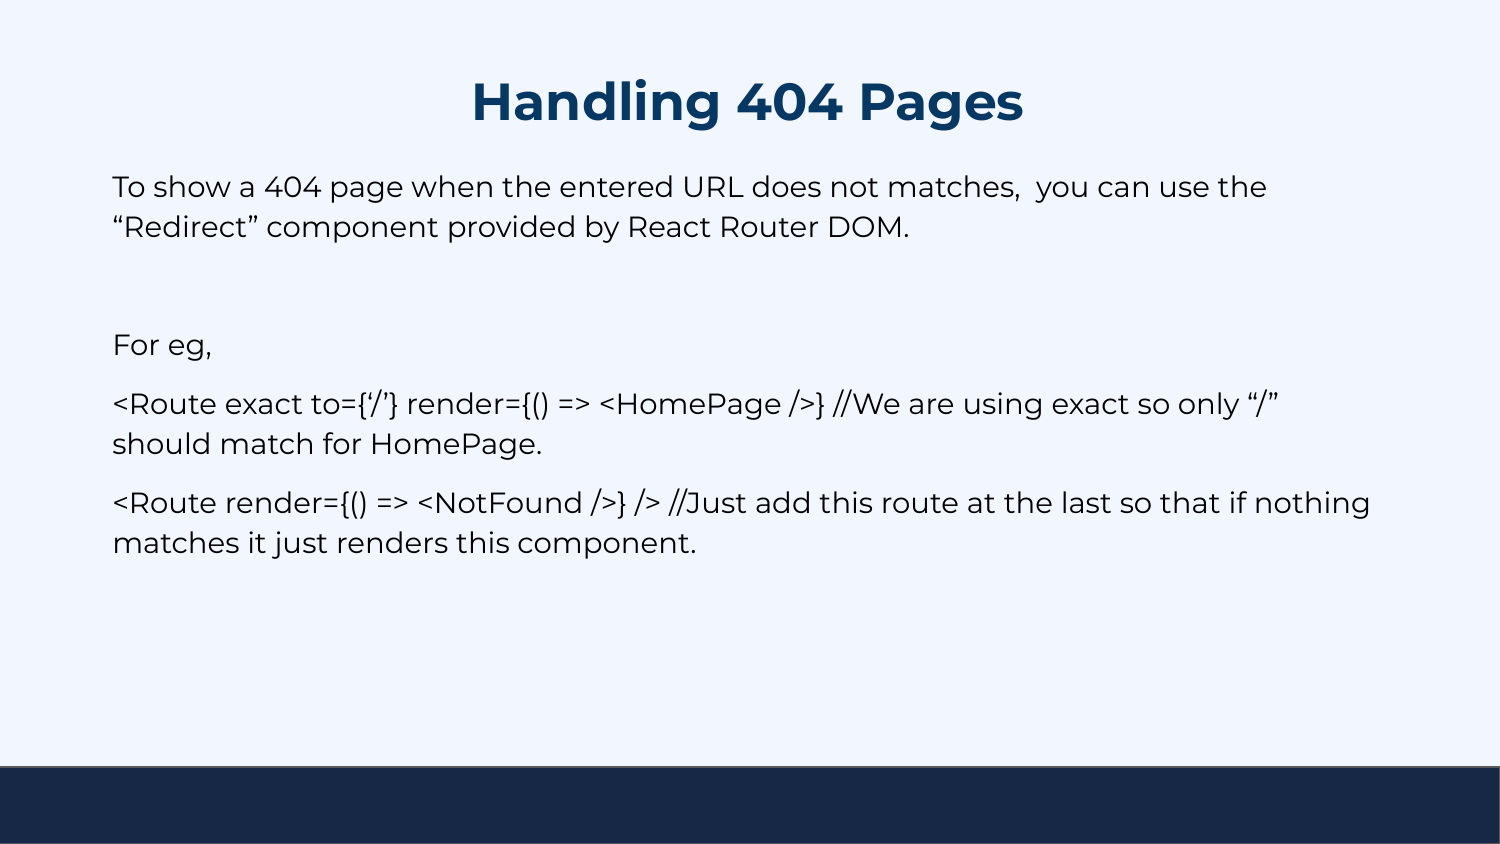

# Handling 404 Pages
To show a 404 page when the entered URL does not matches,  you can use the “Redirect” component provided by React Router DOM.

For eg,
<Route exact to={‘/’} render={() => <HomePage />} //We are using exact so only “/” should match for HomePage.
<Route render={() => <NotFound />} /> //Just add this route at the last so that if nothing matches it just renders this component.